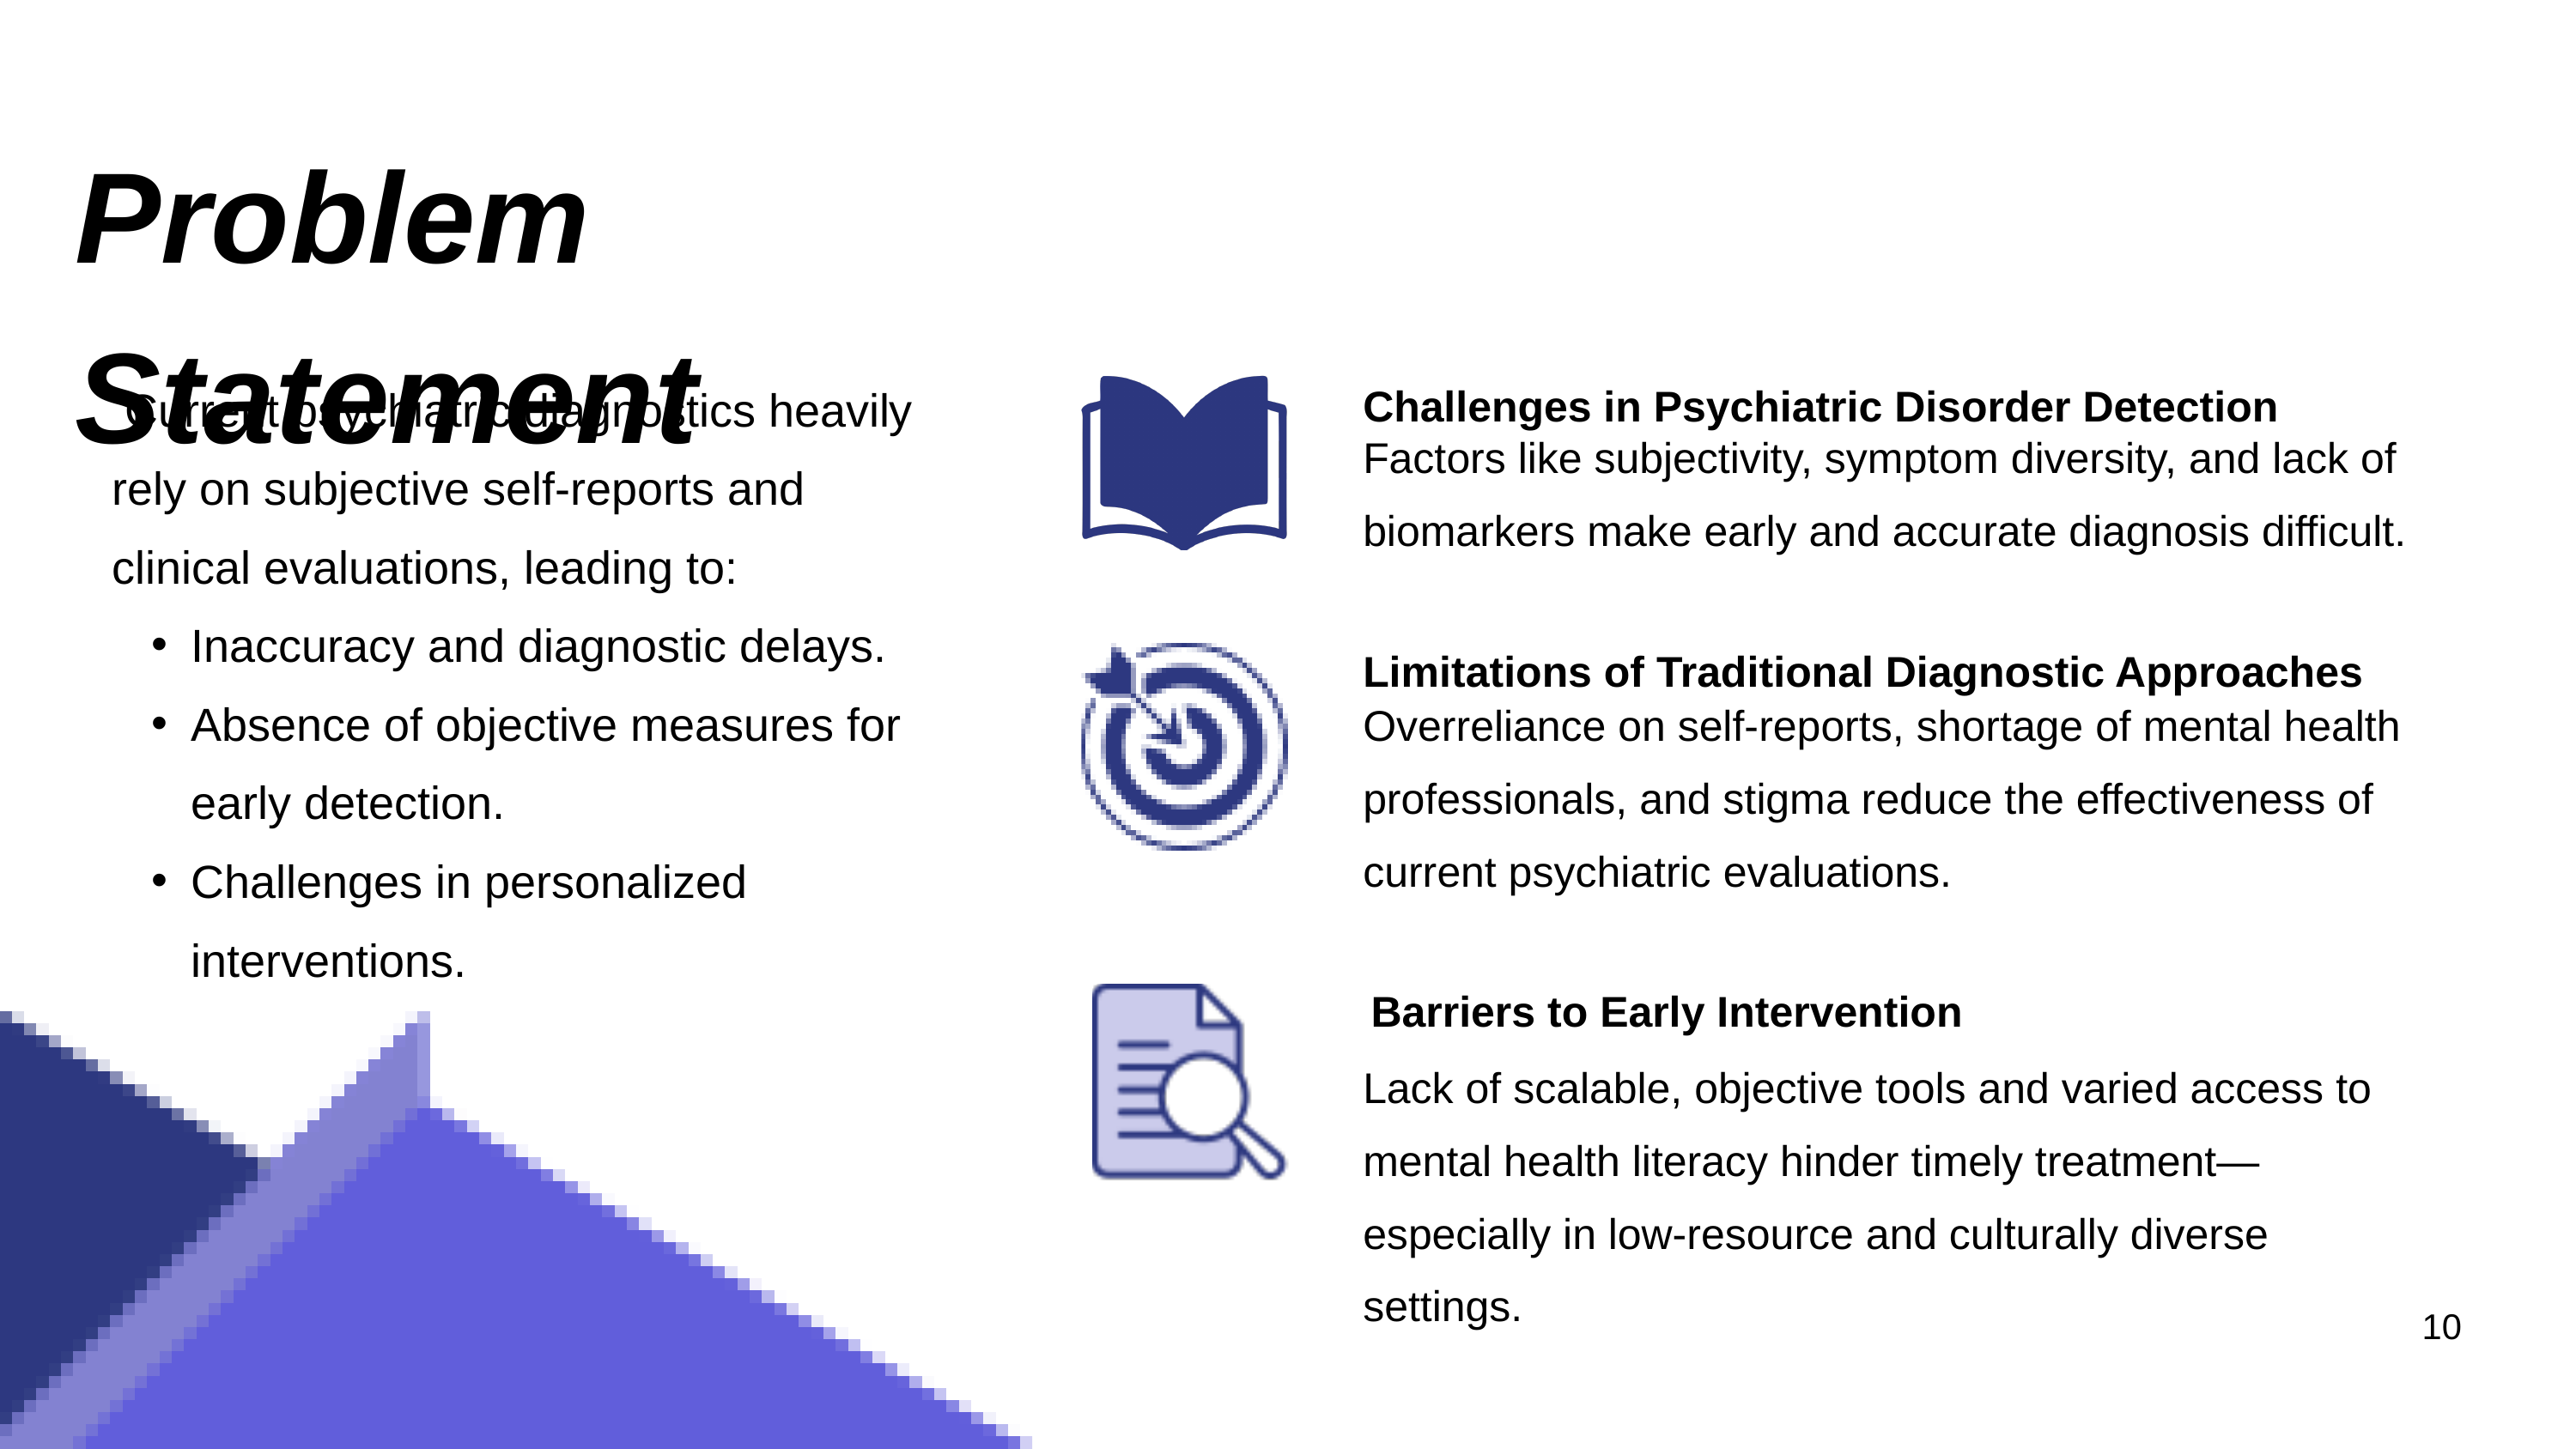

Problem Statement
 Current psychiatric diagnostics heavily rely on subjective self-reports and clinical evaluations, leading to:
Inaccuracy and diagnostic delays.
Absence of objective measures for early detection.
Challenges in personalized interventions.

Challenges in Psychiatric Disorder Detection

Factors like subjectivity, symptom diversity, and lack of biomarkers make early and accurate diagnosis difficult.
Limitations of Traditional Diagnostic Approaches

Overreliance on self-reports, shortage of mental health professionals, and stigma reduce the effectiveness of current psychiatric evaluations.
 Barriers to Early Intervention

Lack of scalable, objective tools and varied access to mental health literacy hinder timely treatment—especially in low-resource and culturally diverse settings.

10